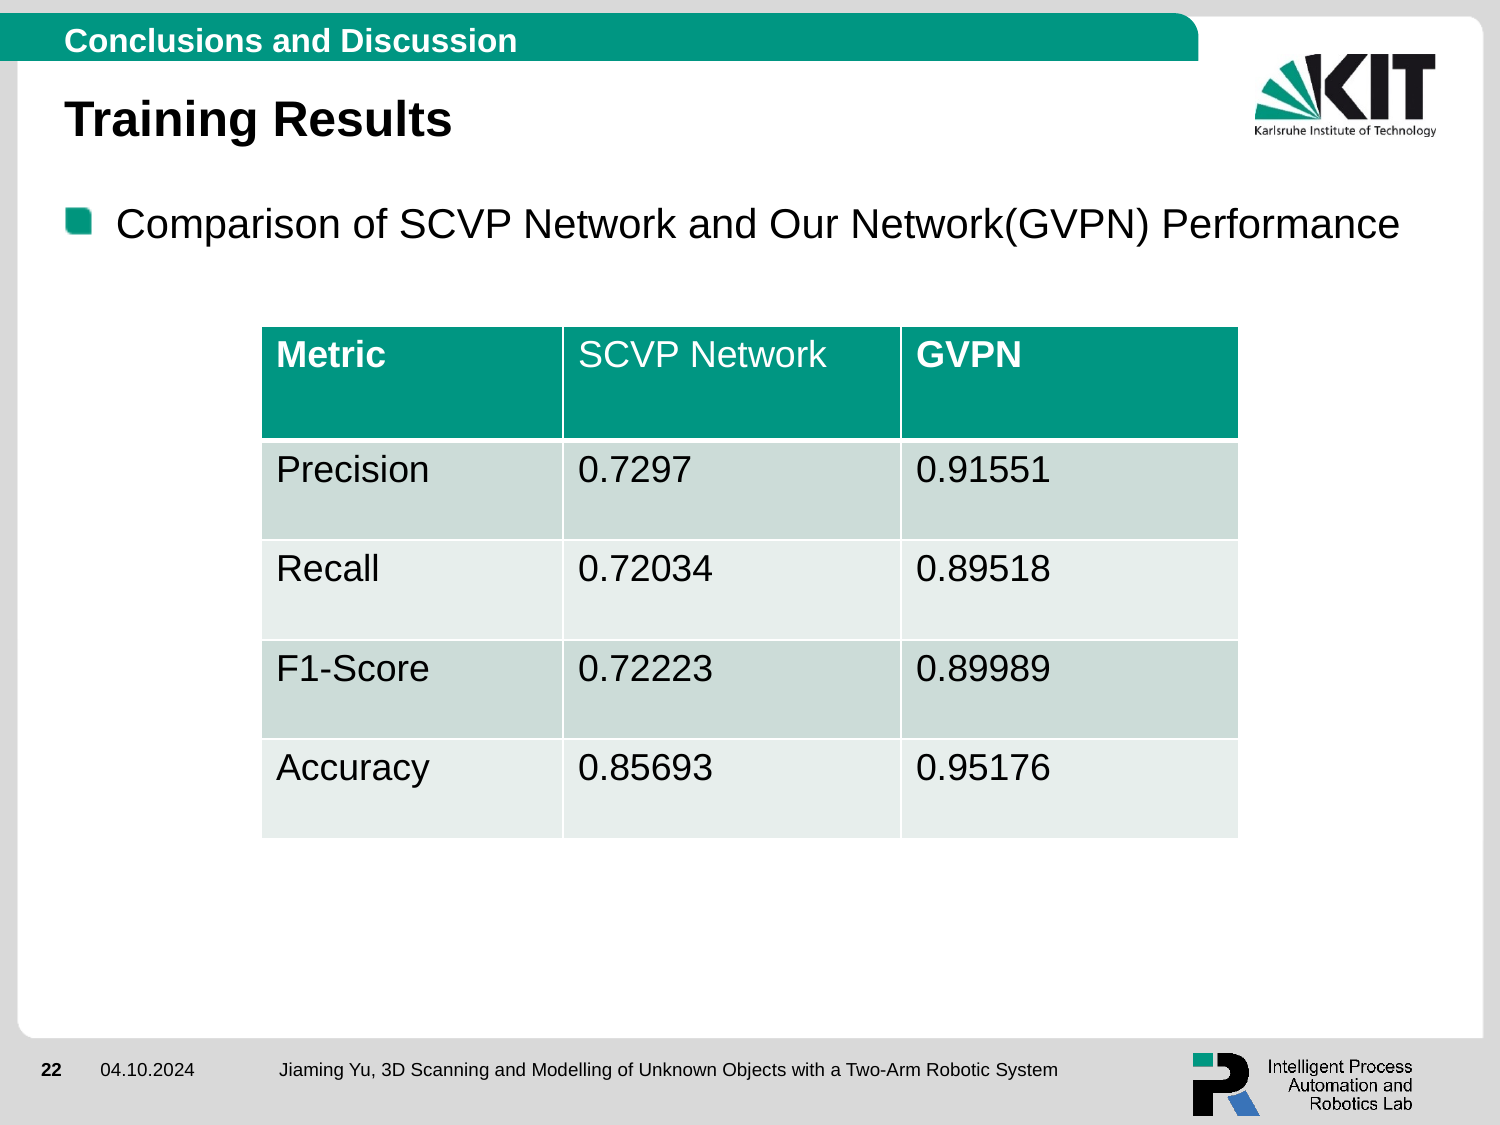

Conclusions and Discussion
# Training Results

Comparison of SCVP Network and Our Network(GVPN) Performance
| Metric | SCVP Network | GVPN |
| --- | --- | --- |
| Precision | 0.7297 | 0.91551 |
| Recall | 0.72034 | 0.89518 |
| F1-Score | 0.72223 | 0.89989 |
| Accuracy | 0.85693 | 0.95176 |
Jiaming Yu, 3D Scanning and Modelling of Unknown Objects with a Two-Arm Robotic System